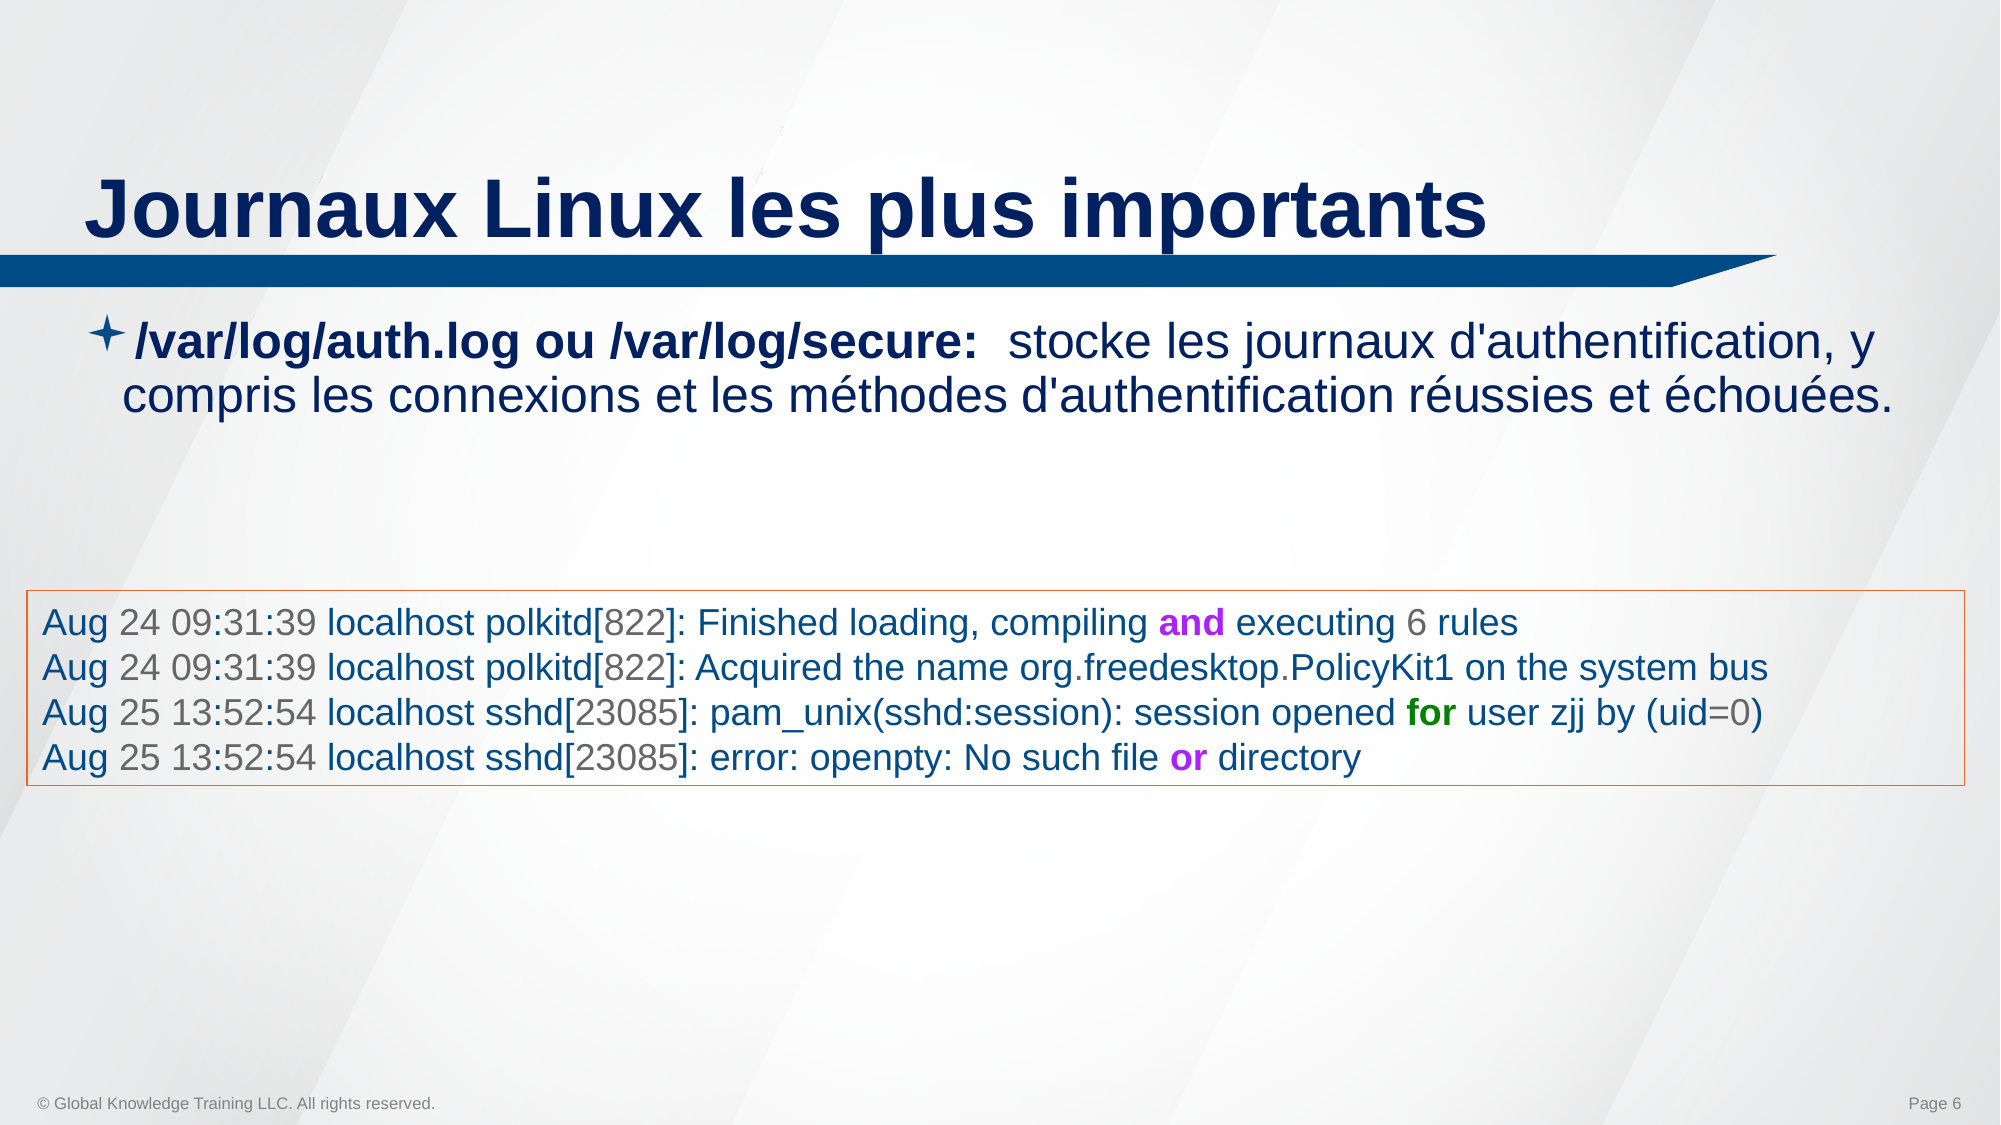

# Journaux Linux les plus importants
/var/log/auth.log ou /var/log/secure:  stocke les journaux d'authentification, y compris les connexions et les méthodes d'authentification réussies et échouées.
Aug 24 09:31:39 localhost polkitd[822]: Finished loading, compiling and executing 6 rules
Aug 24 09:31:39 localhost polkitd[822]: Acquired the name org.freedesktop.PolicyKit1 on the system bus
Aug 25 13:52:54 localhost sshd[23085]: pam_unix(sshd:session): session opened for user zjj by (uid=0)
Aug 25 13:52:54 localhost sshd[23085]: error: openpty: No such file or directory